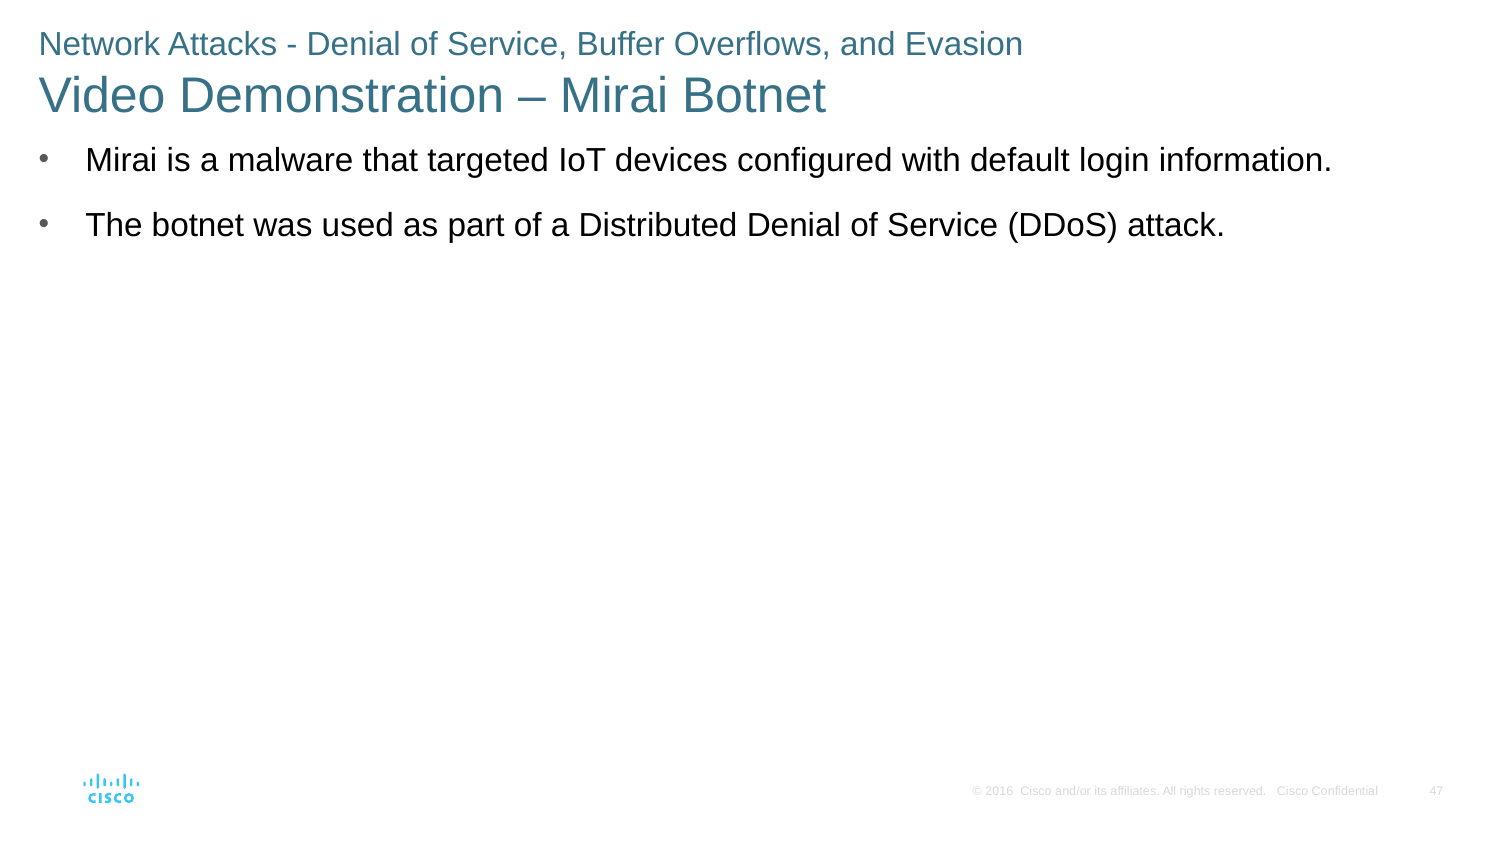

Network Attacks - Denial of Service, Buffer Overflows, and Evasion
Video Demonstration – Mirai Botnet
Mirai is a malware that targeted IoT devices configured with default login information.
The botnet was used as part of a Distributed Denial of Service (DDoS) attack.